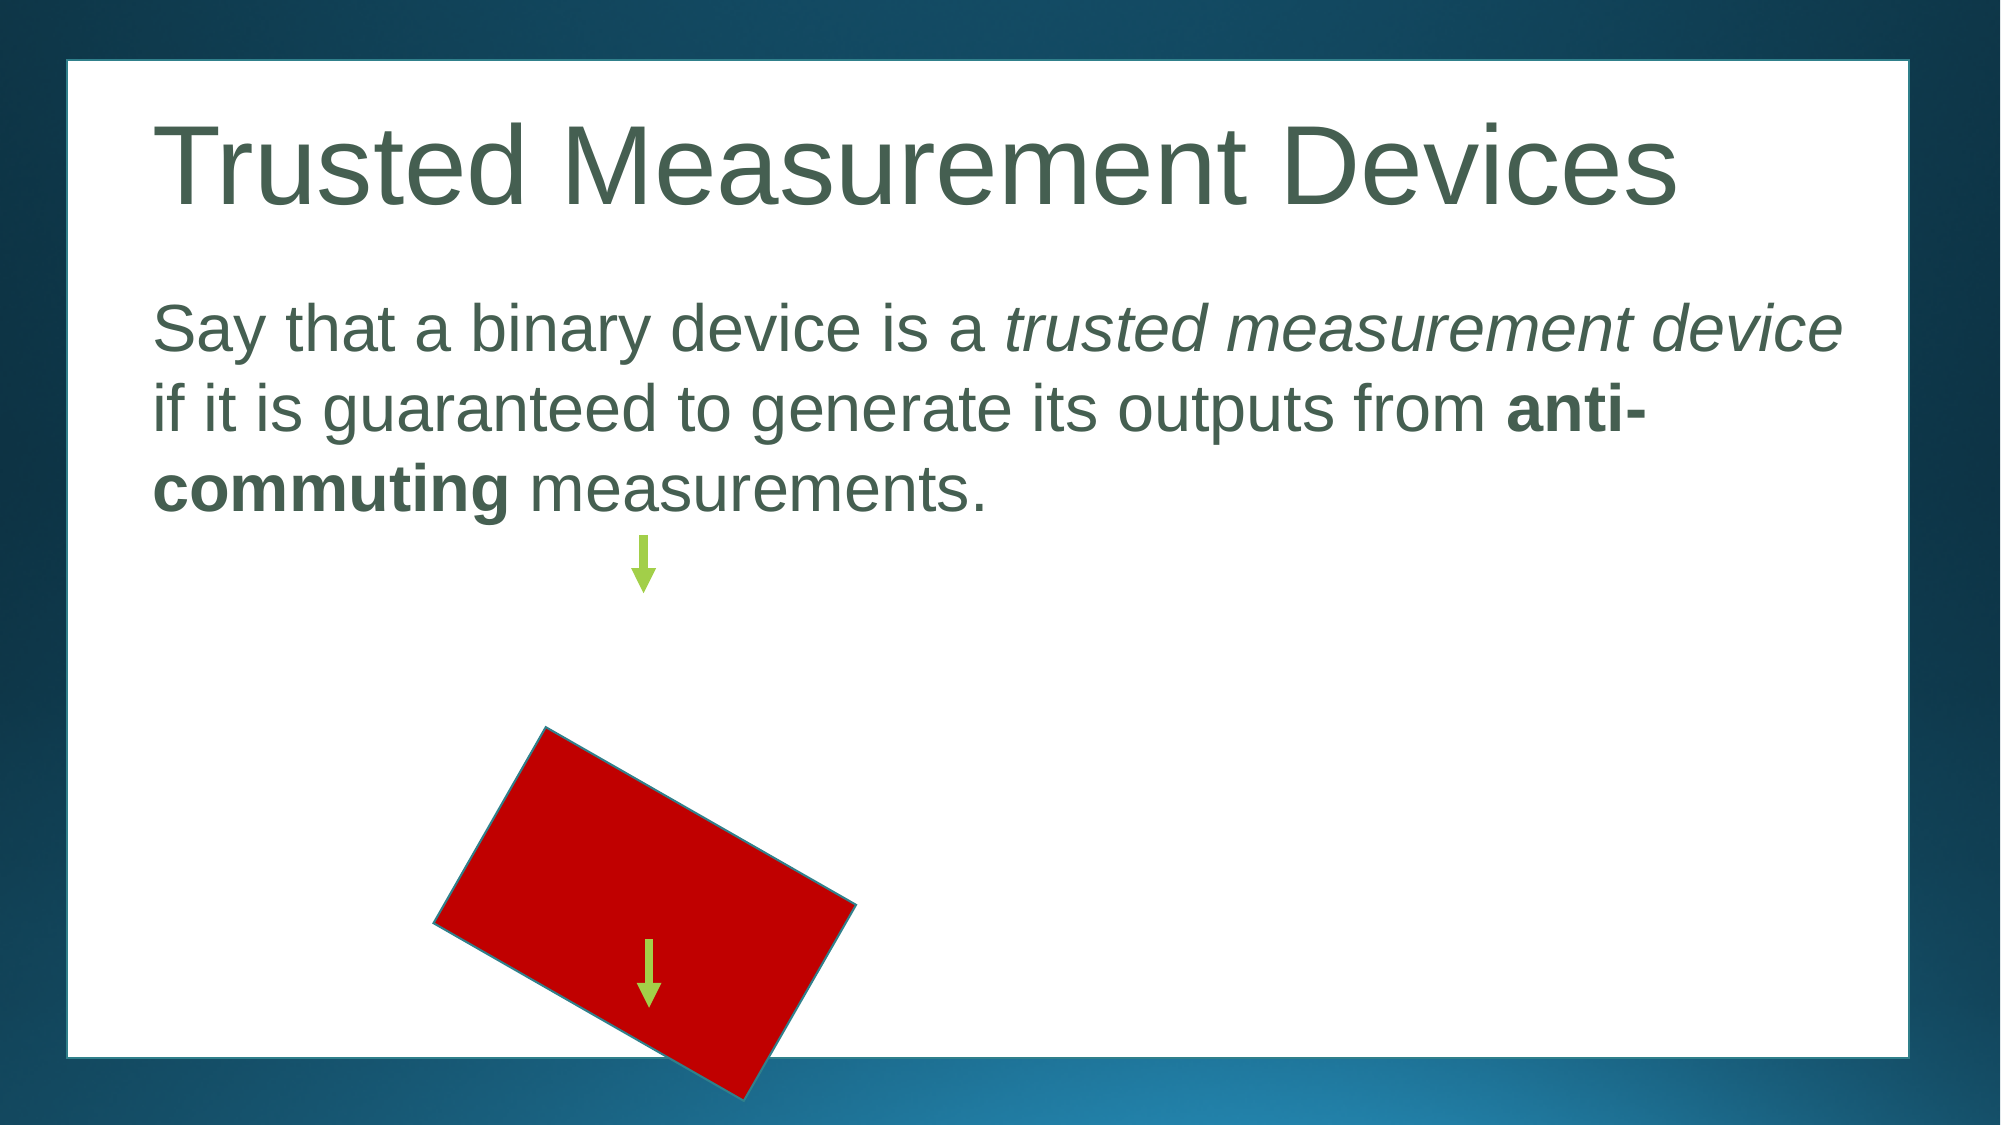

# Trusted Measurement Devices
Say that a binary device is a trusted measurement device if it is guaranteed to generate its outputs from anti-commuting measurements.

11011                      1010010001011101010001011101101010001111111010100010 ….